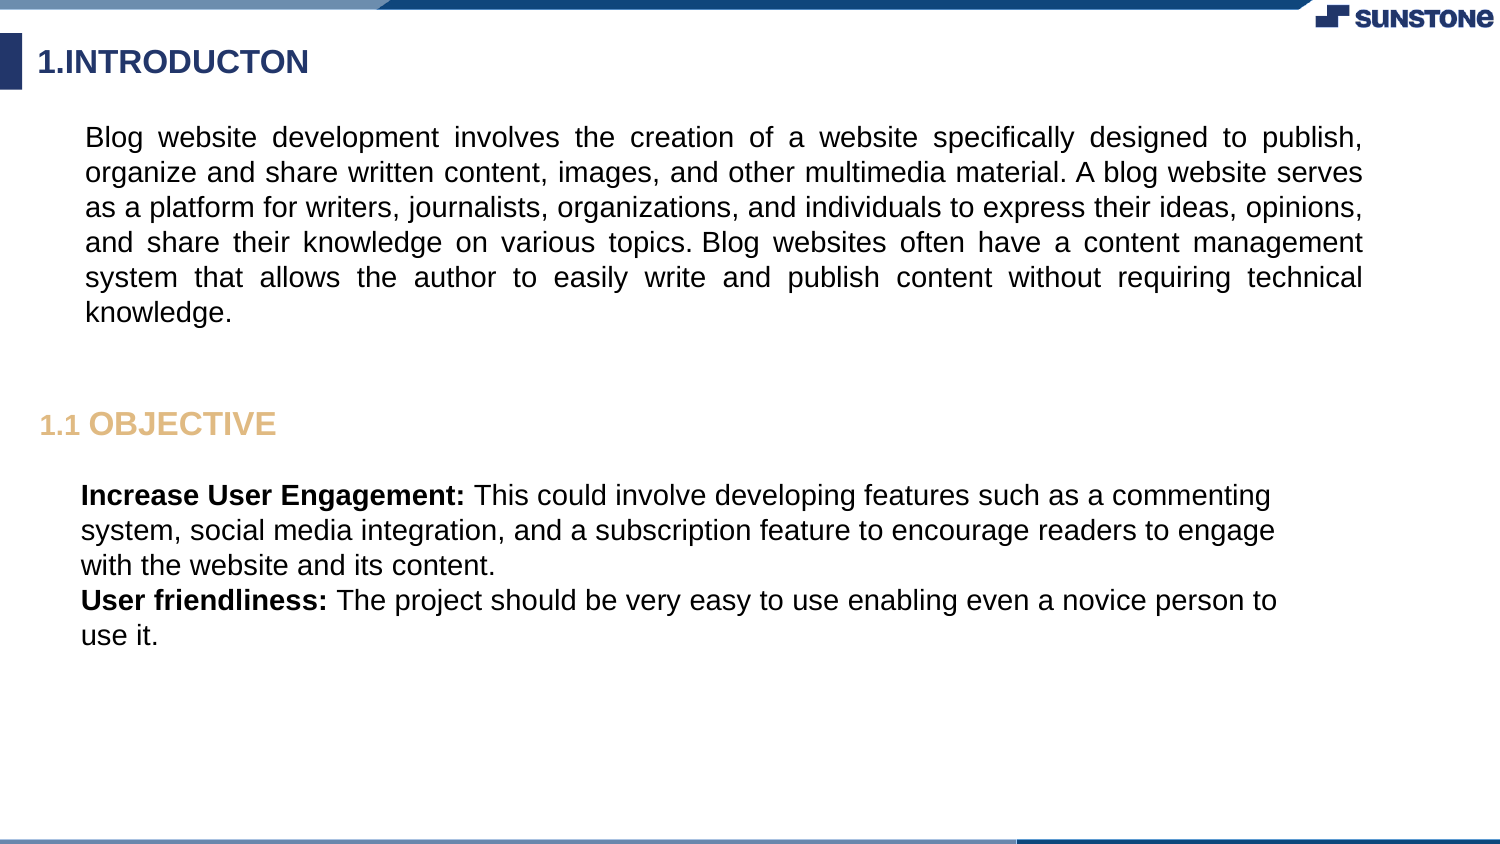

# 1.INTRODUCTON
Blog website development involves the creation of a website specifically designed to publish, organize and share written content, images, and other multimedia material. A blog website serves as a platform for writers, journalists, organizations, and individuals to express their ideas, opinions, and share their knowledge on various topics. Blog websites often have a content management system that allows the author to easily write and publish content without requiring technical knowledge.
   1.1 OBJECTIVE

Increase User Engagement: This could involve developing features such as a commenting system, social media integration, and a subscription feature to encourage readers to engage with the website and its content.
User friendliness: The project should be very easy to use enabling even a novice person to use it.